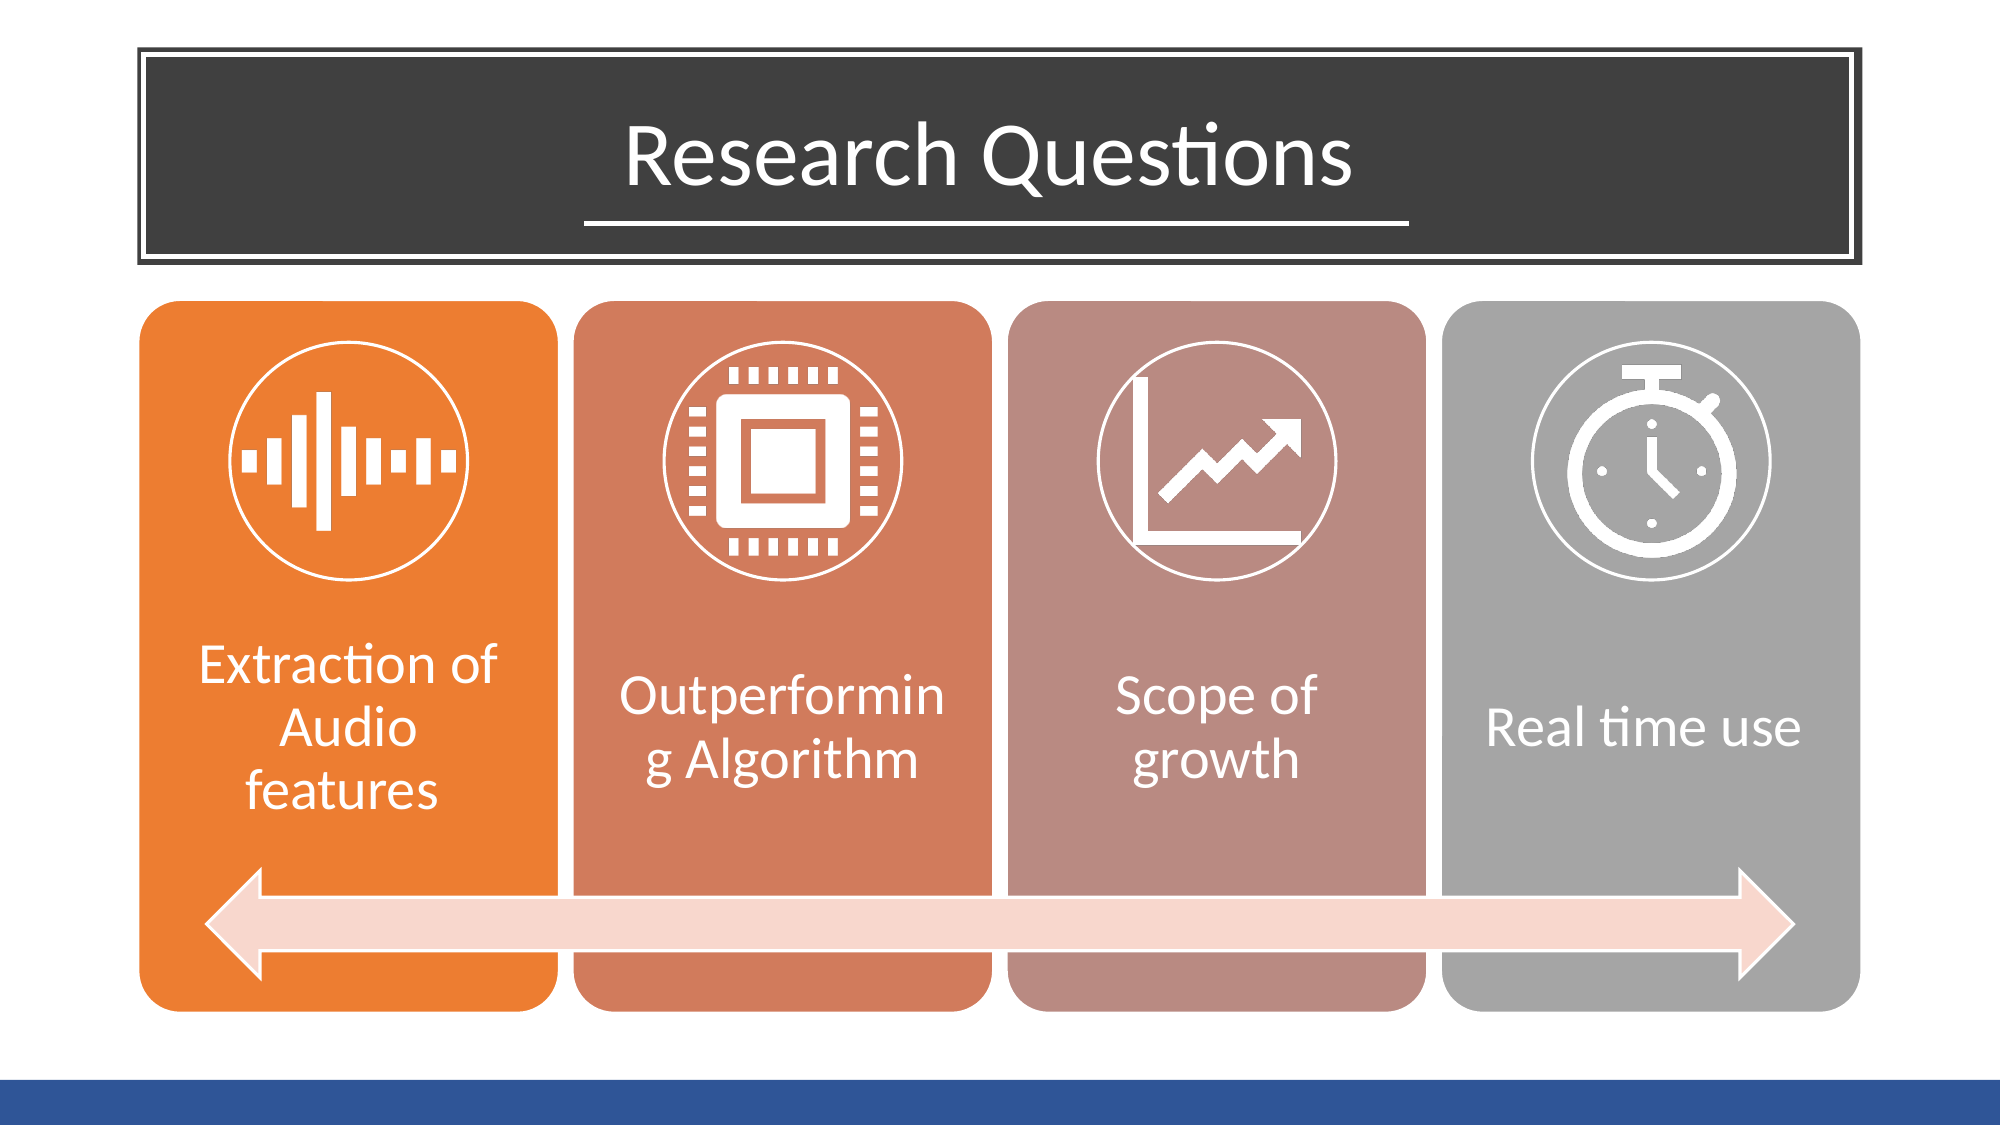

# Research Questions

Extraction of Audio features
Outperforming Algorithm
Scope of growth
Real time use